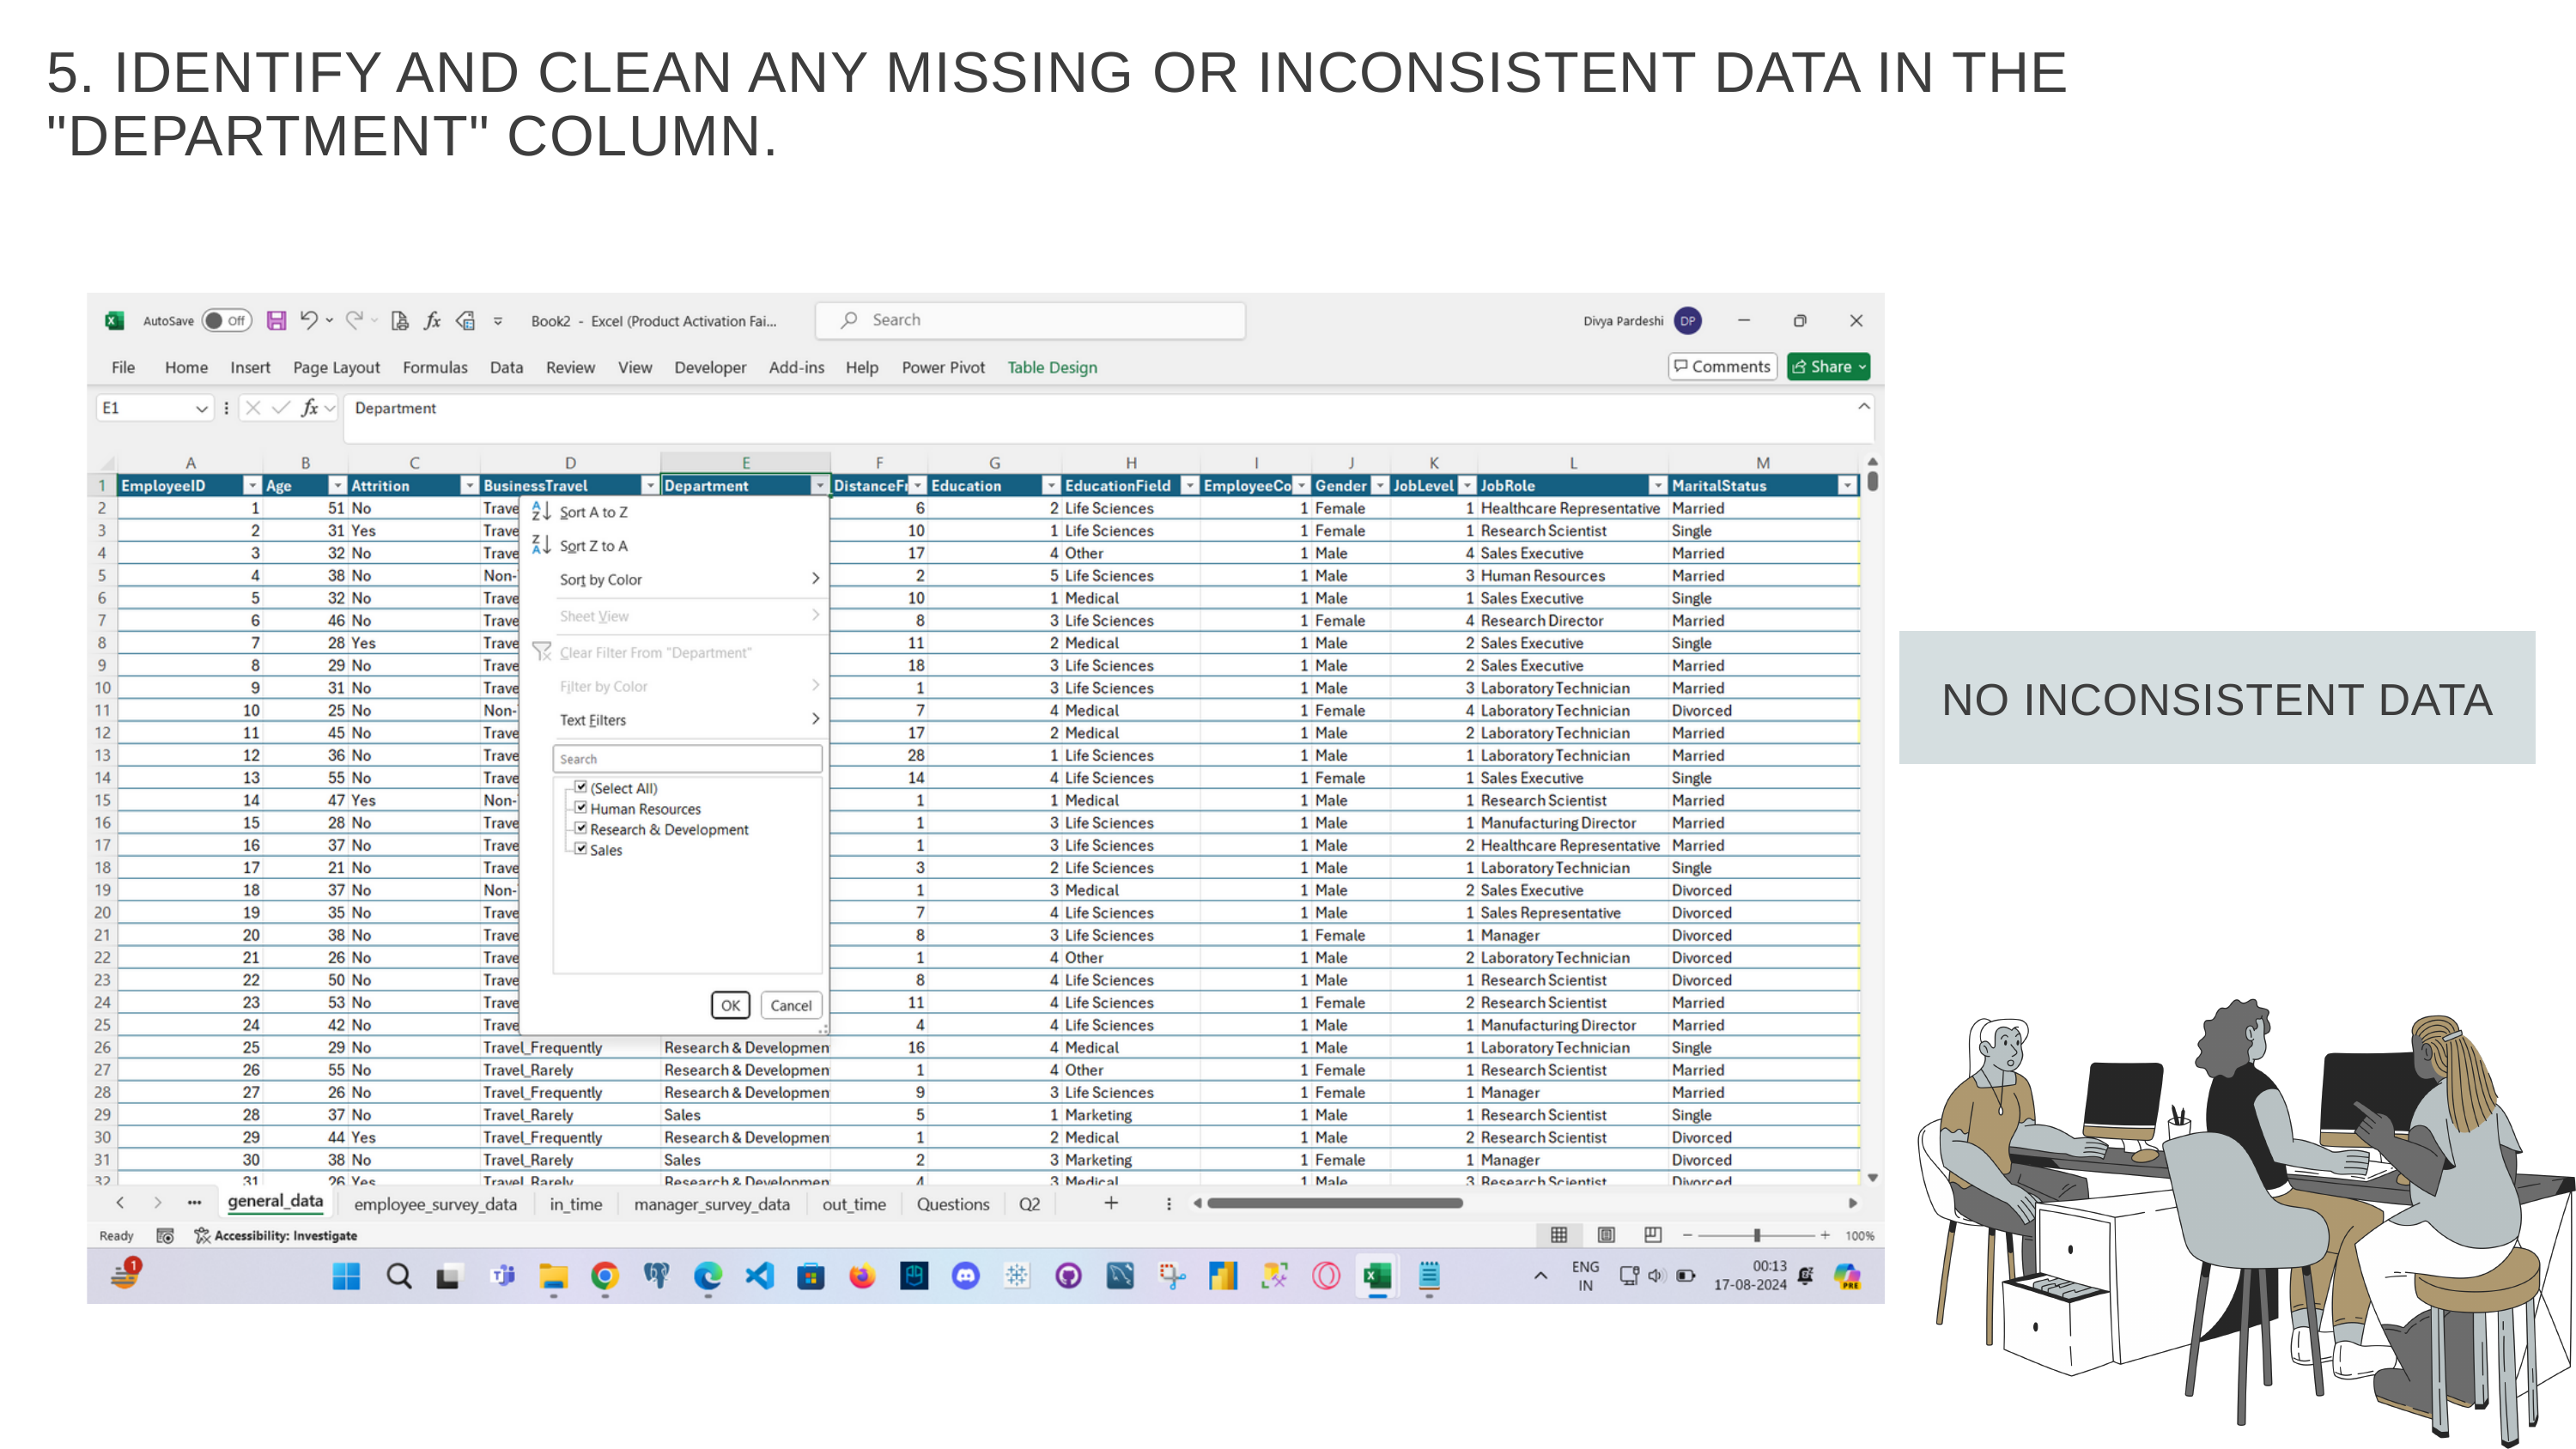

5. IDENTIFY AND CLEAN ANY MISSING OR INCONSISTENT DATA IN THE "DEPARTMENT" COLUMN.

NO INCONSISTENT DATA